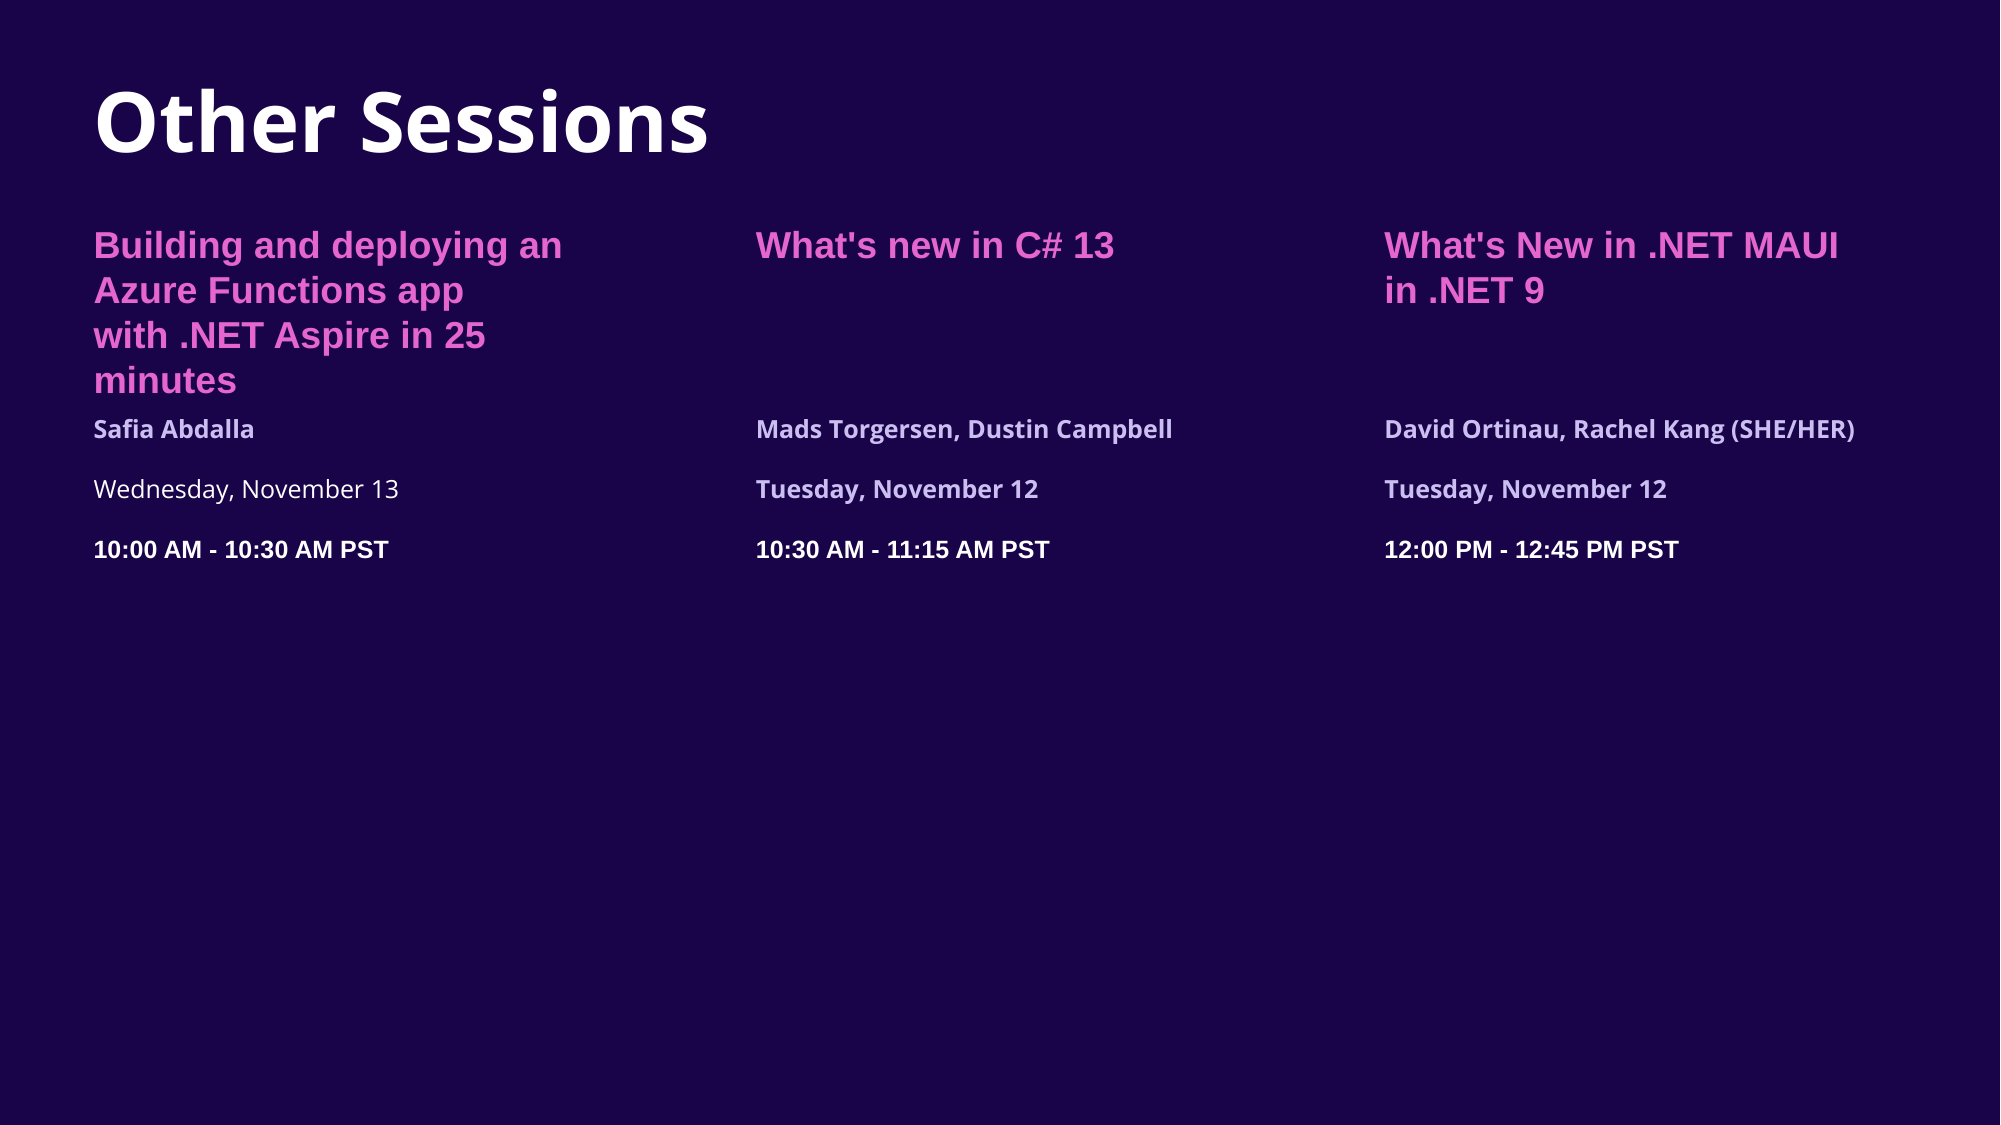

# Other Sessions
Building and deploying an Azure Functions app with .NET Aspire in 25 minutes

What's new in C# 13

What's New in .NET MAUI in .NET 9
Safia Abdalla
Wednesday, November 13
10:00 AM - 10:30 AM PST
Mads Torgersen, Dustin Campbell
Tuesday, November 12
10:30 AM - 11:15 AM PST
David Ortinau, Rachel Kang (SHE/HER)
Tuesday, November 12
12:00 PM - 12:45 PM PST